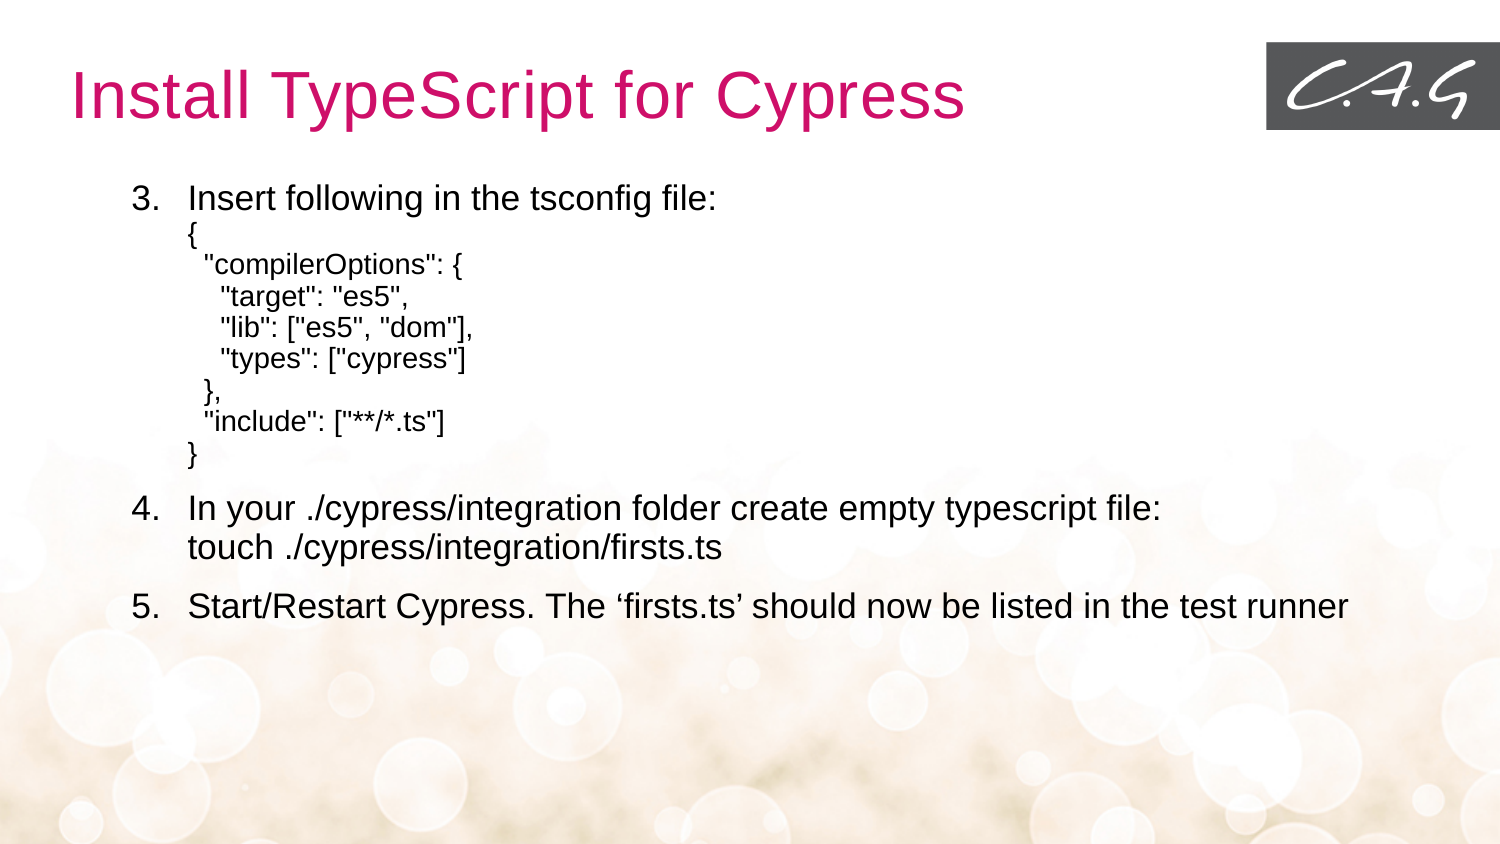

# Install TypeScript for Cypress
Insert following in the tsconfig file:
{
  "compilerOptions": {
    "target": "es5",
    "lib": ["es5", "dom"],
    "types": ["cypress"]
  },
  "include": ["**/*.ts"]
}
In your ./cypress/integration folder create empty typescript file:
touch ./cypress/integration/firsts.ts
Start/Restart Cypress. The ‘firsts.ts’ should now be listed in the test runner